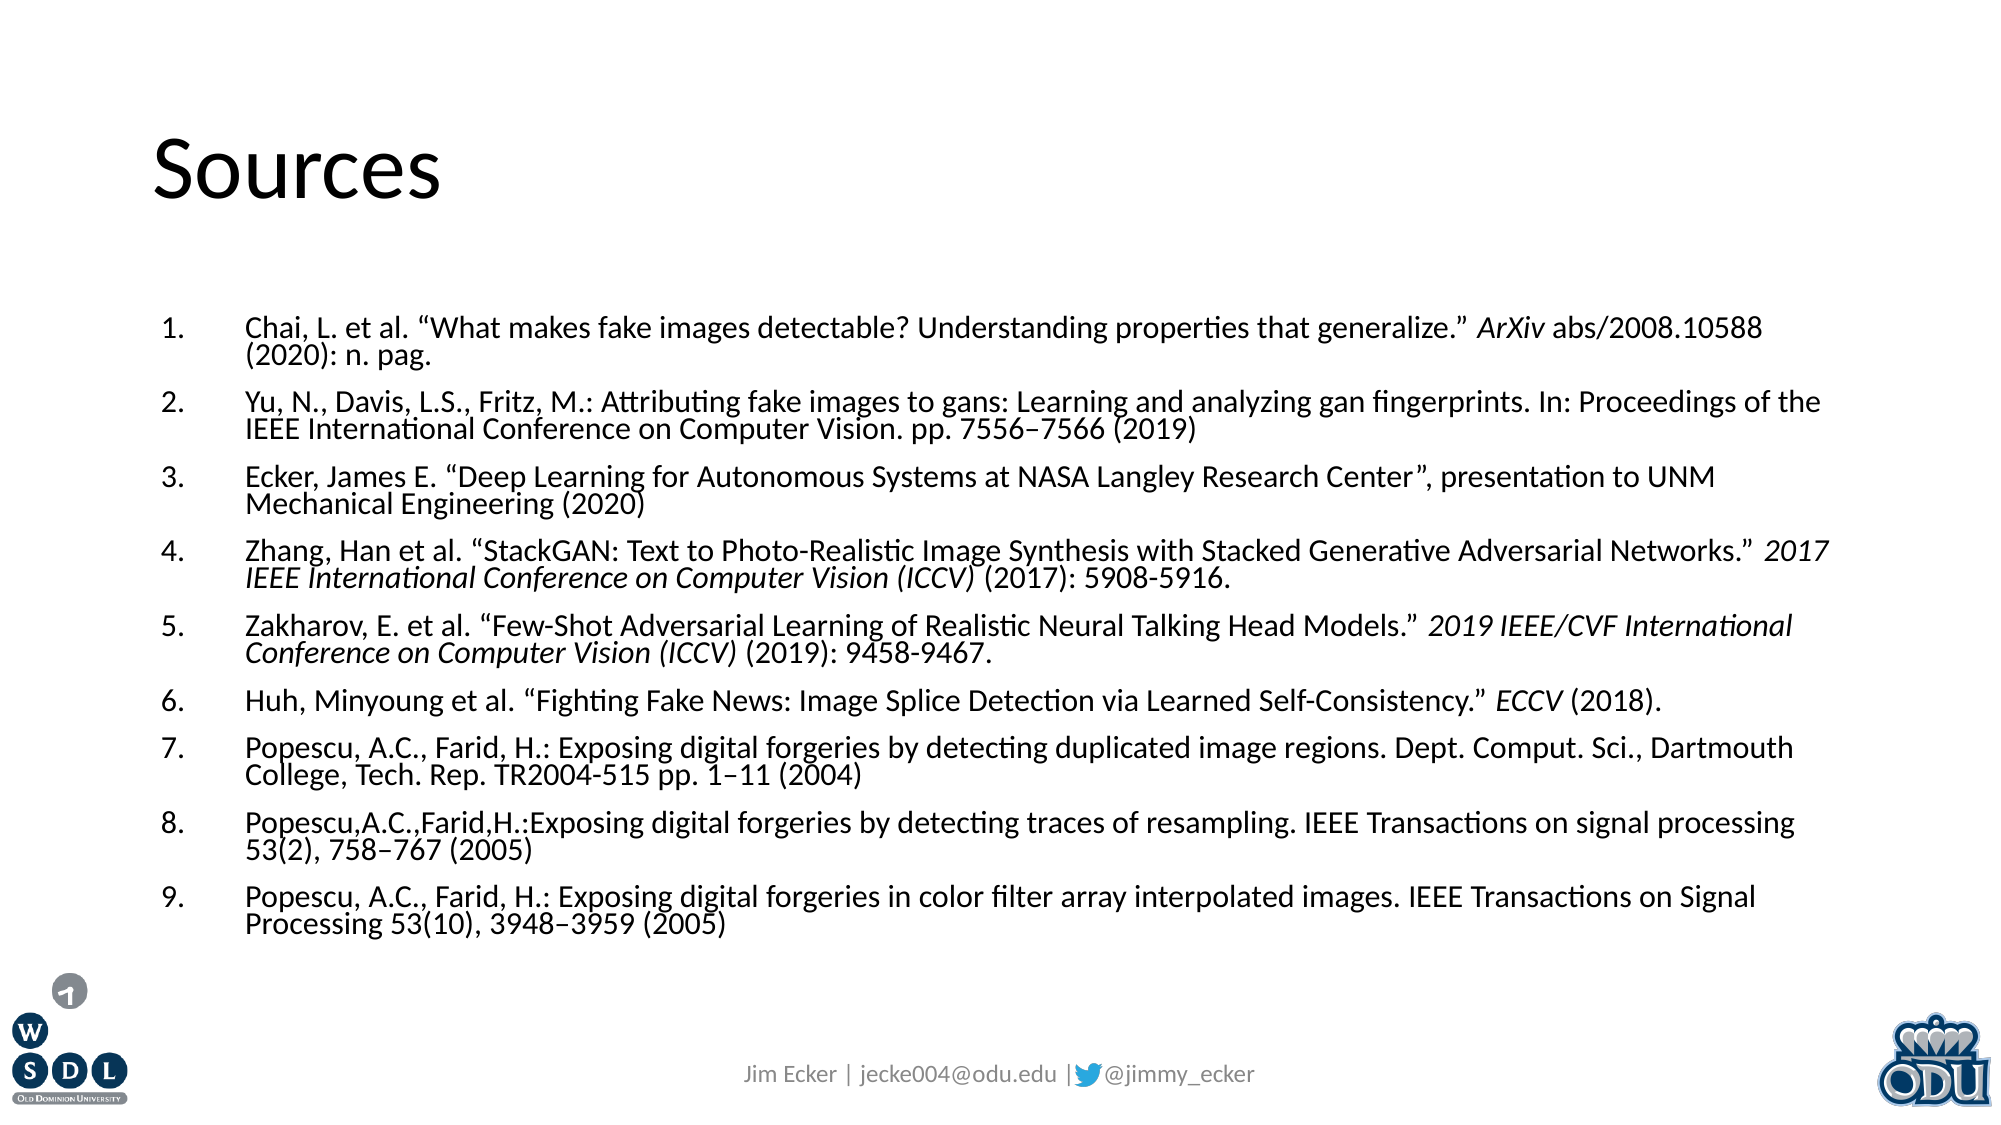

# Sources
Chai, L. et al. “What makes fake images detectable? Understanding properties that generalize.” ArXiv abs/2008.10588 (2020): n. pag.
Yu, N., Davis, L.S., Fritz, M.: Attributing fake images to gans: Learning and analyzing gan fingerprints. In: Proceedings of the IEEE International Conference on Computer Vision. pp. 7556–7566 (2019)
Ecker, James E. “Deep Learning for Autonomous Systems at NASA Langley Research Center”, presentation to UNM Mechanical Engineering (2020)
Zhang, Han et al. “StackGAN: Text to Photo-Realistic Image Synthesis with Stacked Generative Adversarial Networks.” 2017 IEEE International Conference on Computer Vision (ICCV) (2017): 5908-5916.
Zakharov, E. et al. “Few-Shot Adversarial Learning of Realistic Neural Talking Head Models.” 2019 IEEE/CVF International Conference on Computer Vision (ICCV) (2019): 9458-9467.
Huh, Minyoung et al. “Fighting Fake News: Image Splice Detection via Learned Self-Consistency.” ECCV (2018).
Popescu, A.C., Farid, H.: Exposing digital forgeries by detecting duplicated image regions. Dept. Comput. Sci., Dartmouth College, Tech. Rep. TR2004-515 pp. 1–11 (2004)
Popescu,A.C.,Farid,H.:Exposing digital forgeries by detecting traces of resampling. IEEE Transactions on signal processing 53(2), 758–767 (2005)
Popescu, A.C., Farid, H.: Exposing digital forgeries in color filter array interpolated images. IEEE Transactions on Signal Processing 53(10), 3948–3959 (2005)

Jim Ecker | jecke004@odu.edu |     @jimmy_ecker